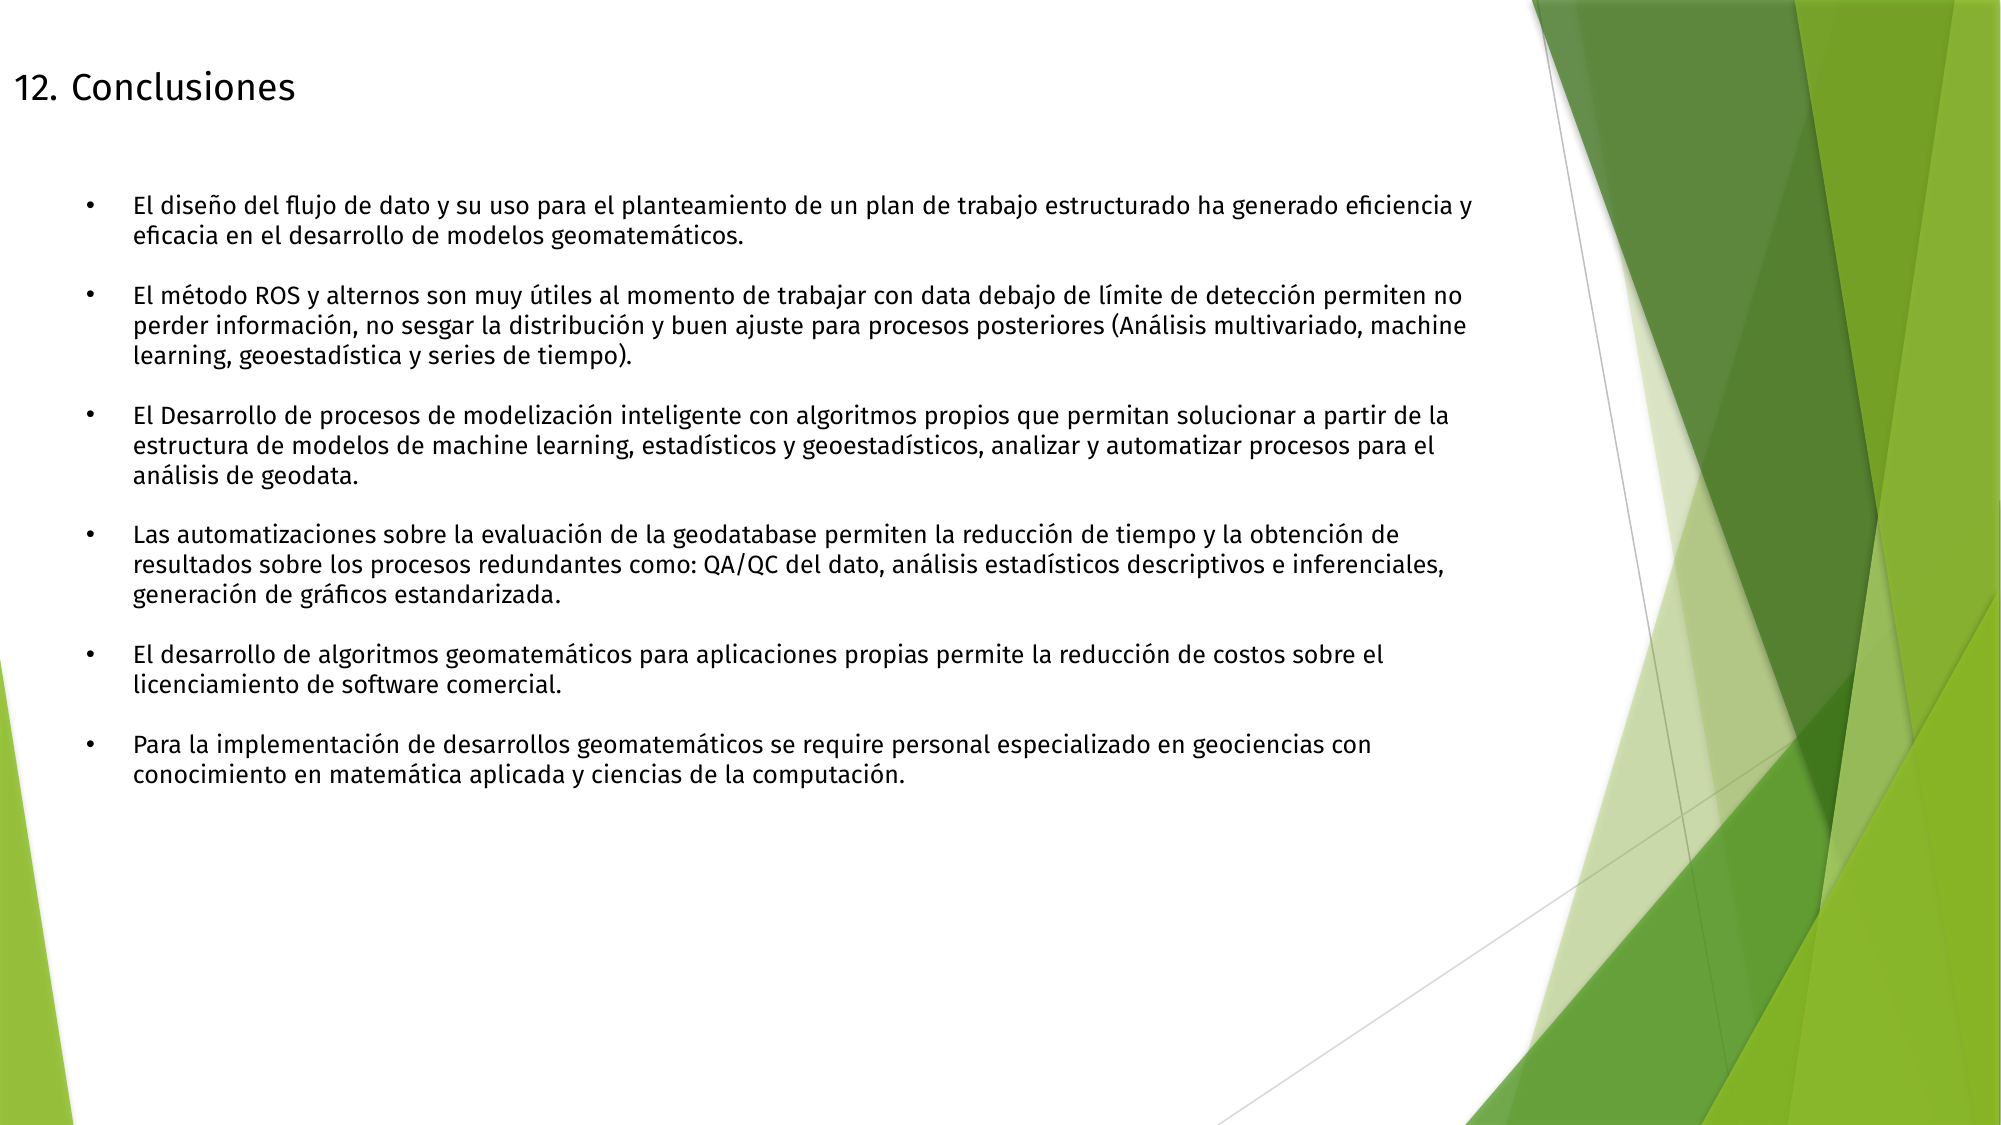

Conclusiones
El diseño del flujo de dato y su uso para el planteamiento de un plan de trabajo estructurado ha generado eficiencia y eficacia en el desarrollo de modelos geomatemáticos.

El método ROS y alternos son muy útiles al momento de trabajar con data debajo de límite de detección permiten no perder información, no sesgar la distribución y buen ajuste para procesos posteriores (Análisis multivariado, machine learning, geoestadística y series de tiempo).

El Desarrollo de procesos de modelización inteligente con algoritmos propios que permitan solucionar a partir de la estructura de modelos de machine learning, estadísticos y geoestadísticos, analizar y automatizar procesos para el análisis de geodata.

Las automatizaciones sobre la evaluación de la geodatabase permiten la reducción de tiempo y la obtención de resultados sobre los procesos redundantes como: QA/QC del dato, análisis estadísticos descriptivos e inferenciales, generación de gráficos estandarizada.

El desarrollo de algoritmos geomatemáticos para aplicaciones propias permite la reducción de costos sobre el licenciamiento de software comercial.

Para la implementación de desarrollos geomatemáticos se require personal especializado en geociencias con conocimiento en matemática aplicada y ciencias de la computación.